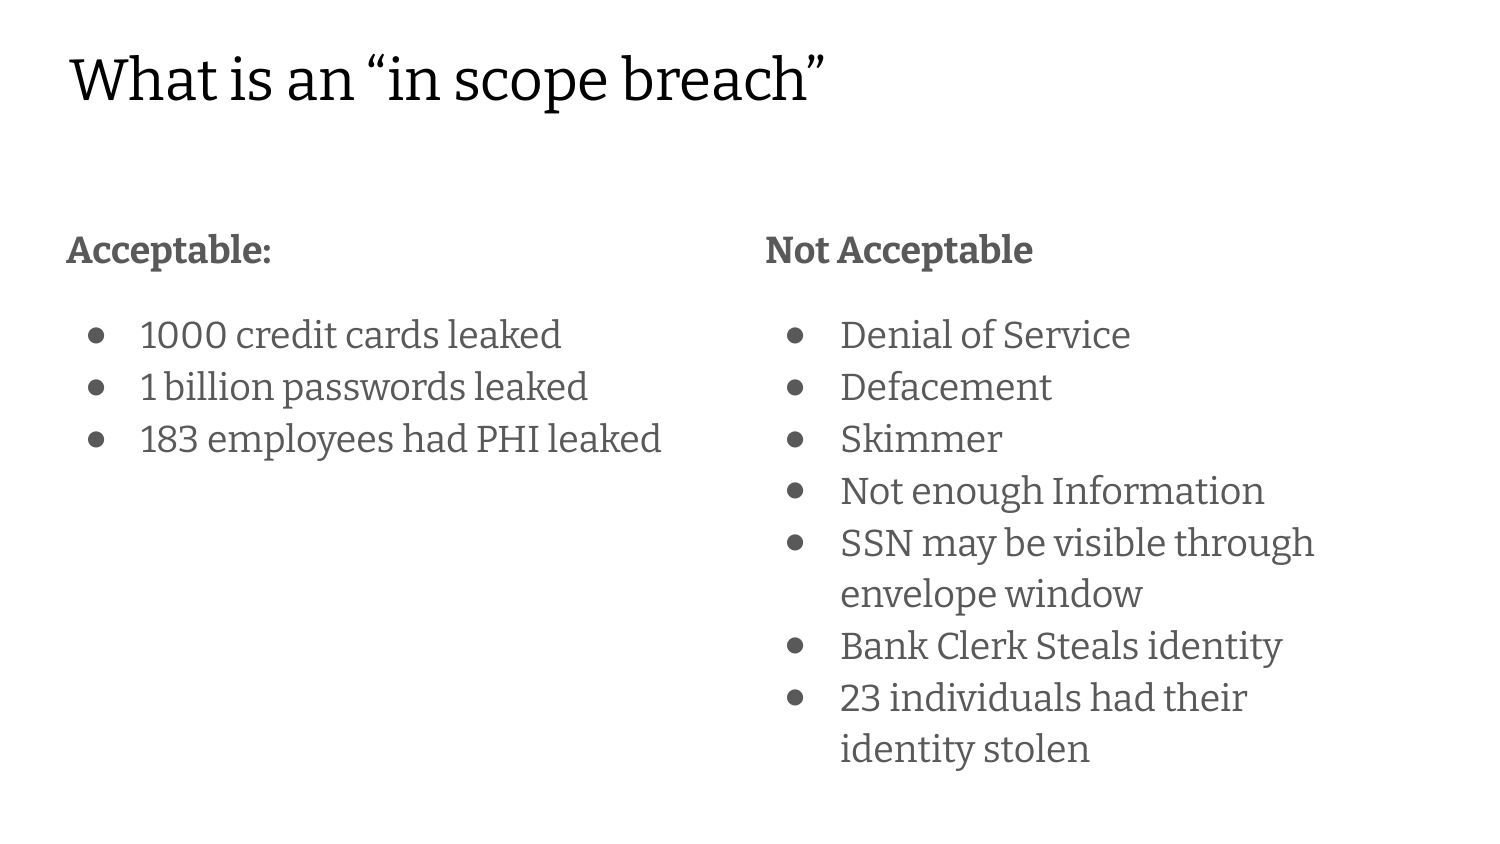

What is an “in scope breach”
Acceptable:
1000 credit cards leaked
1 billion passwords leaked
183 employees had PHI leaked

Not Acceptable
Denial of Service
Defacement
Skimmer
Not enough Information
SSN may be visible through envelope window
Bank Clerk Steals identity
23 individuals had their identity stolen